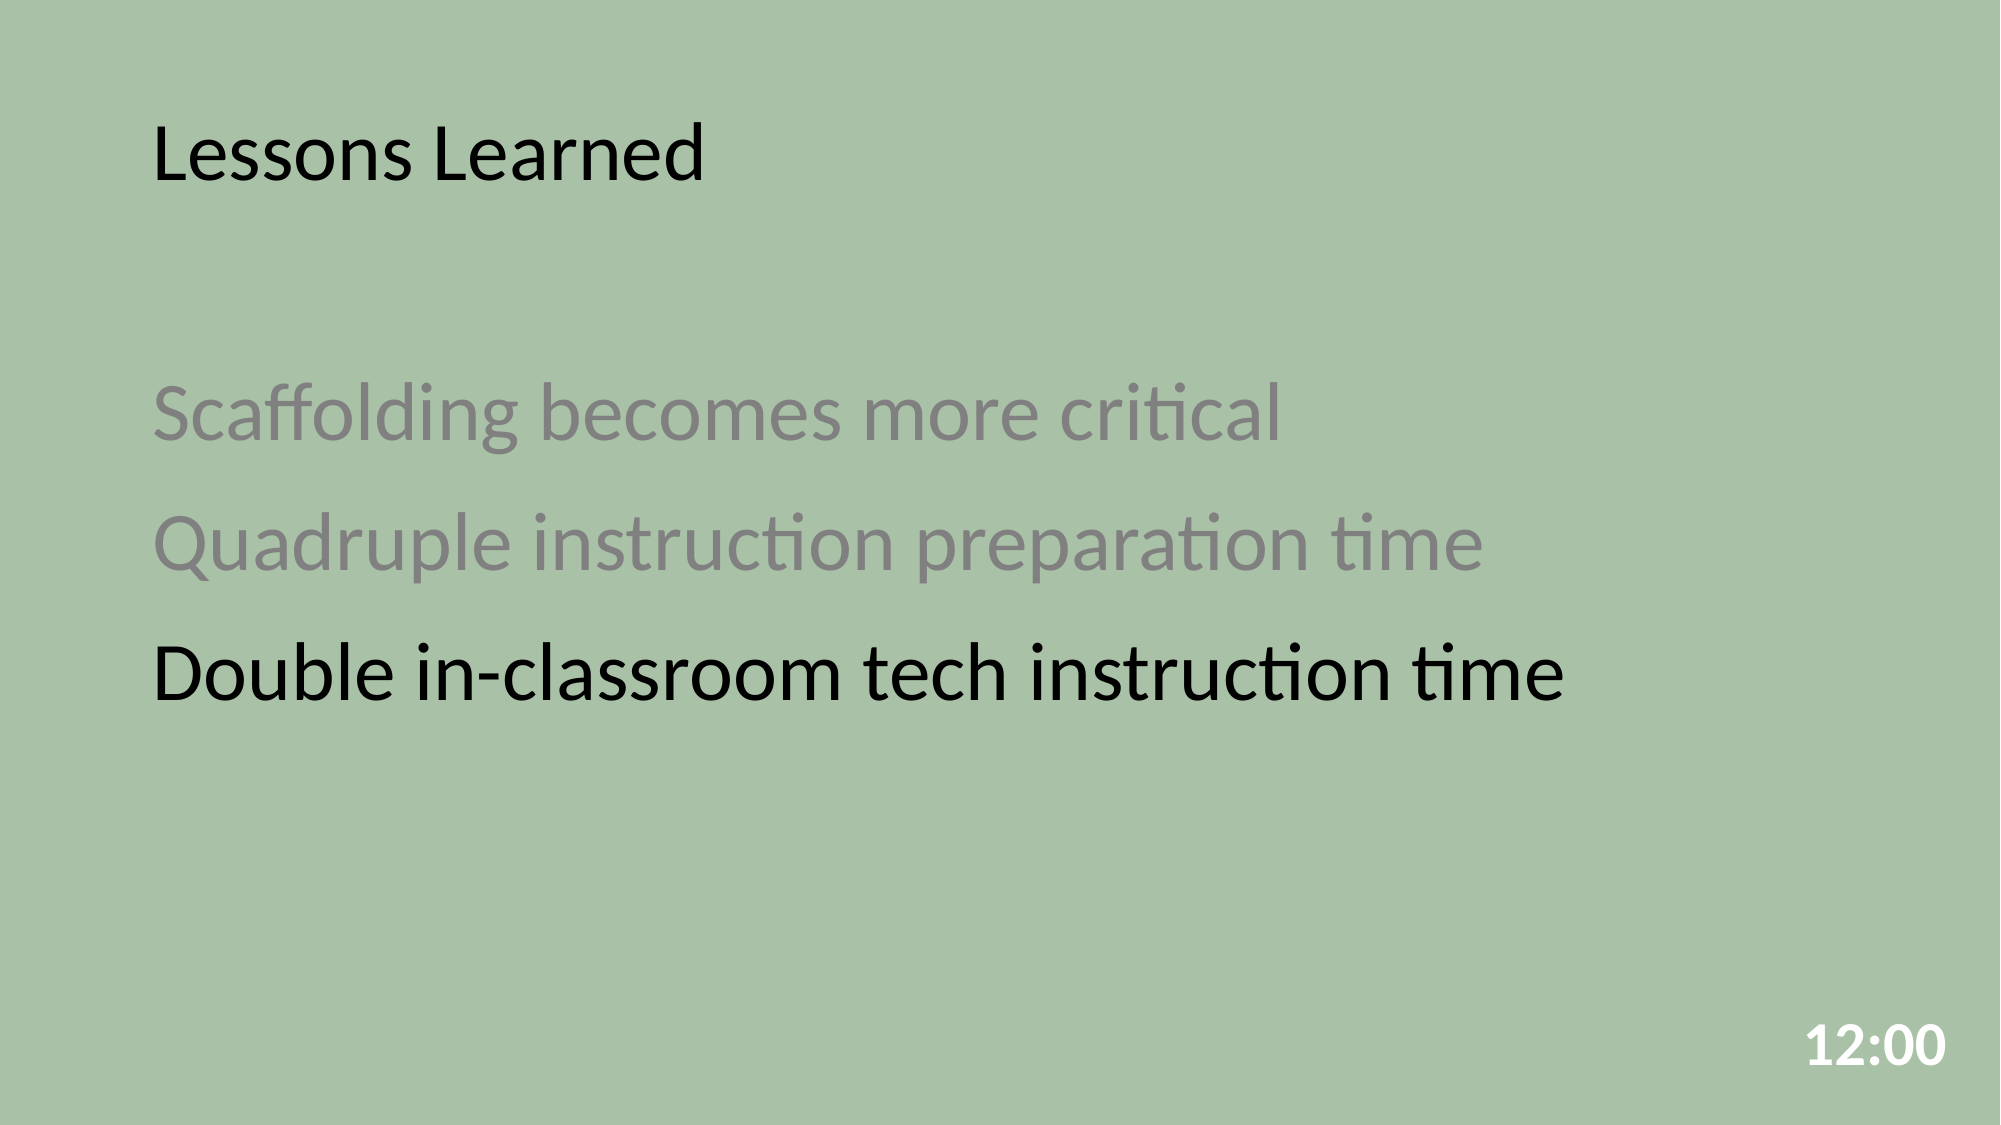

# Lessons Learned Scaffolding becomes more critical Quadruple instruction preparation time Double in-classroom tech instruction time
12:00